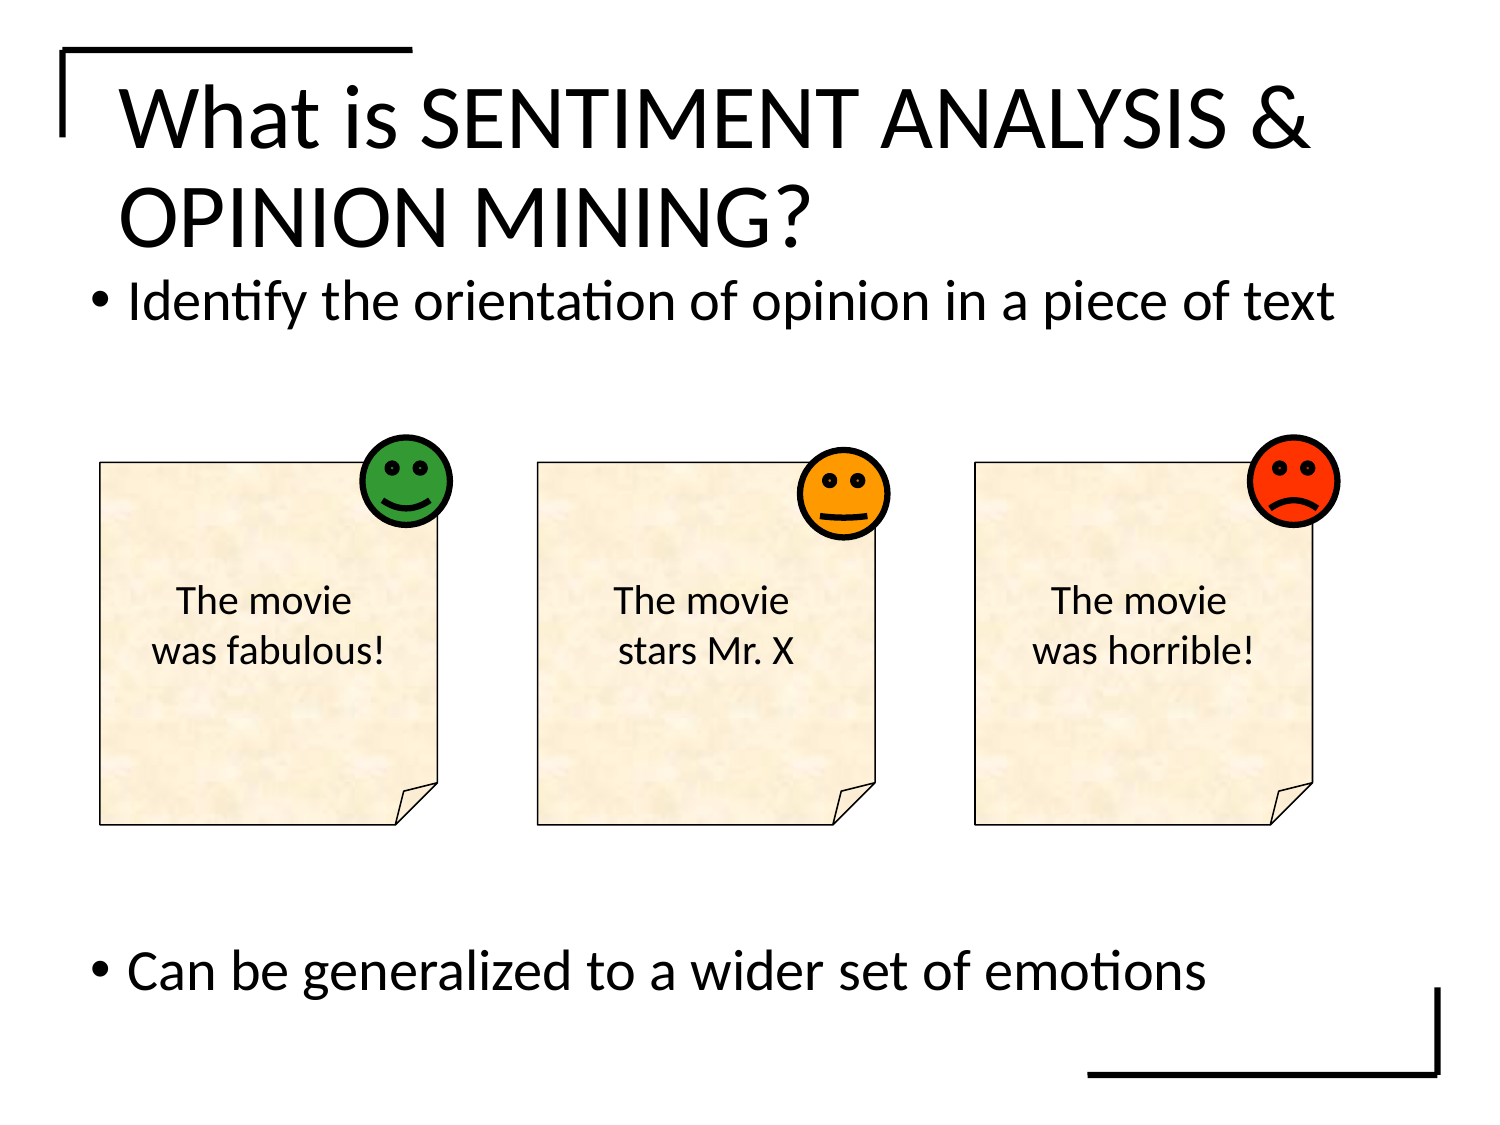

# What is SENTIMENT ANALYSIS & OPINION MINING?
Identify the orientation of opinion in a piece of text

Can be generalized to a wider set of emotions

The movie
was fabulous!
The movie
stars Mr. X
The movie
was horrible!